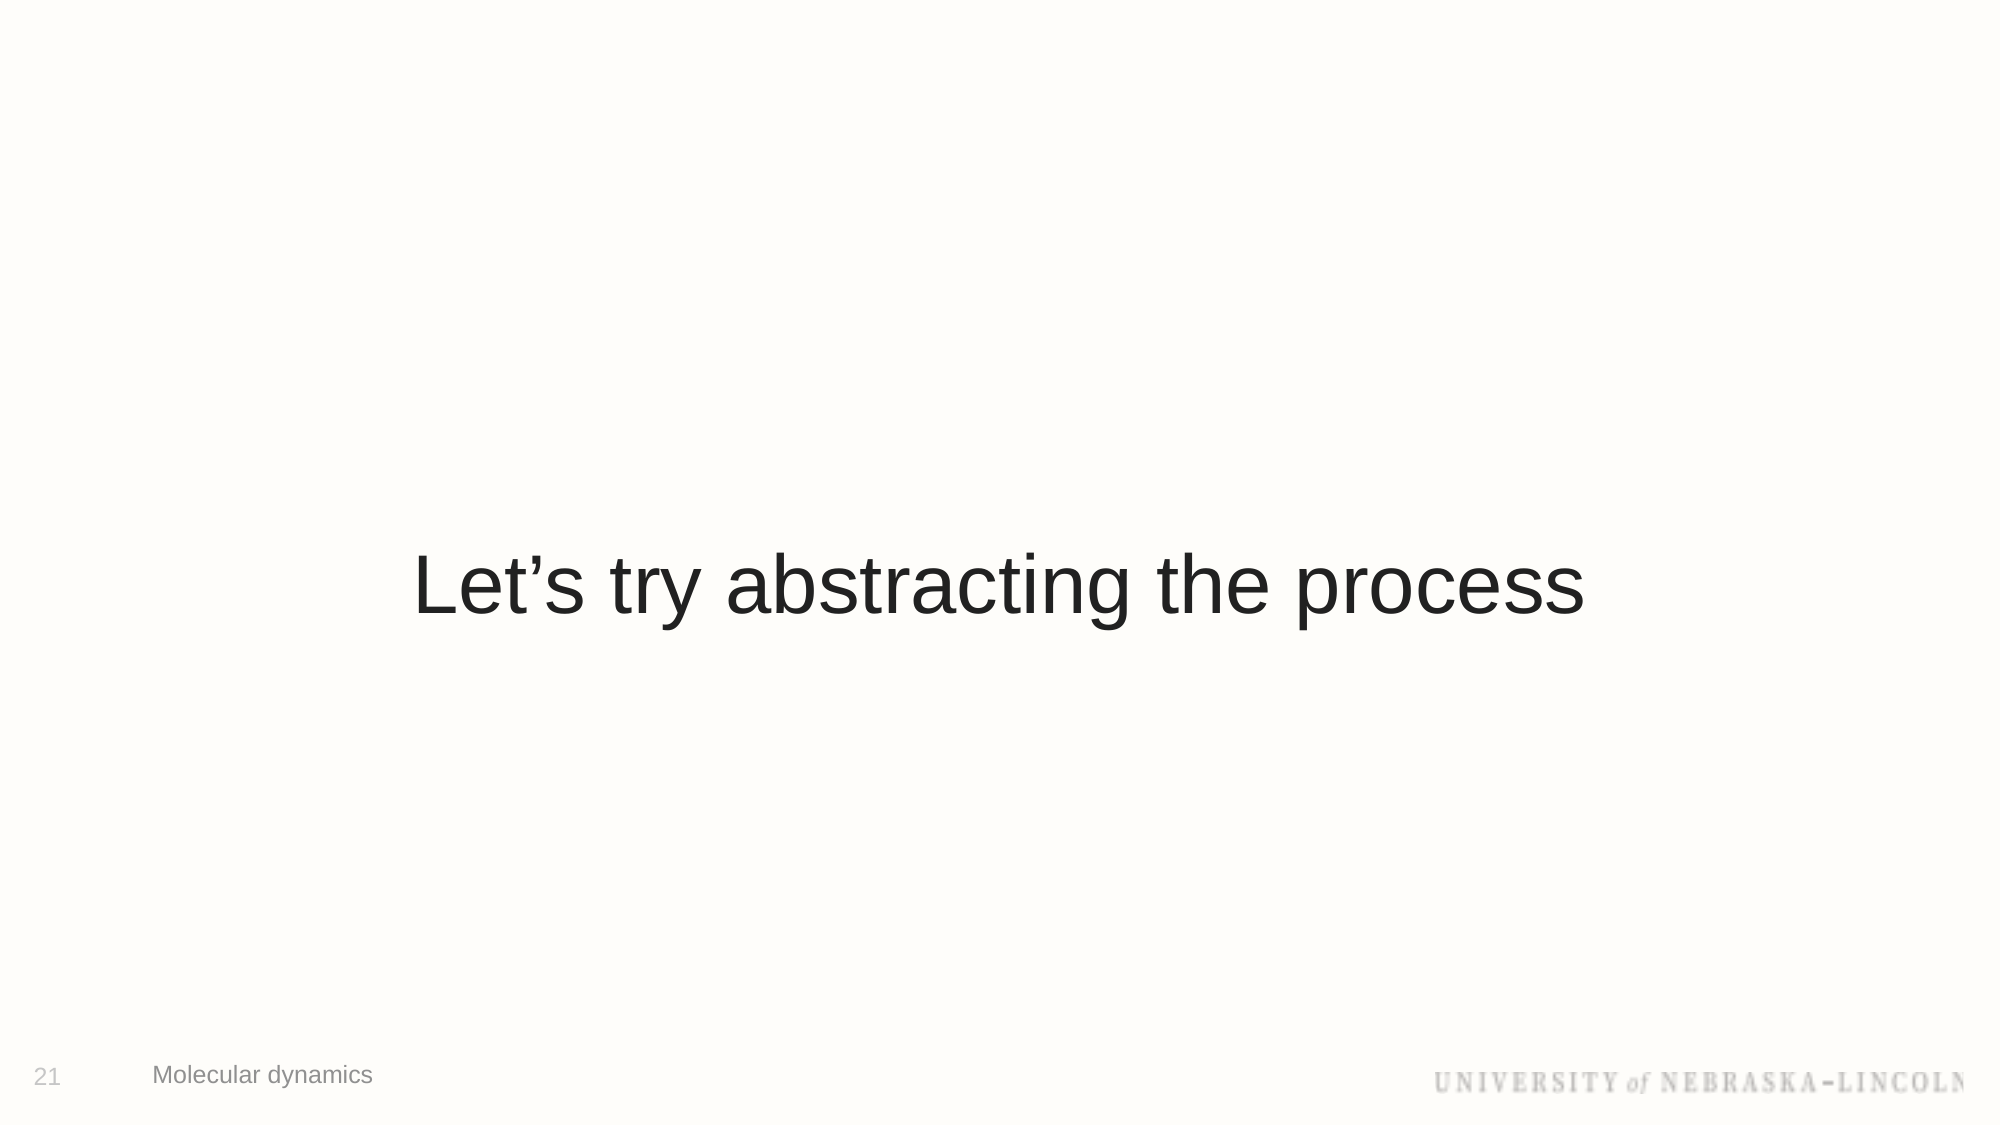

Let’s try abstracting the process
21
Molecular dynamics